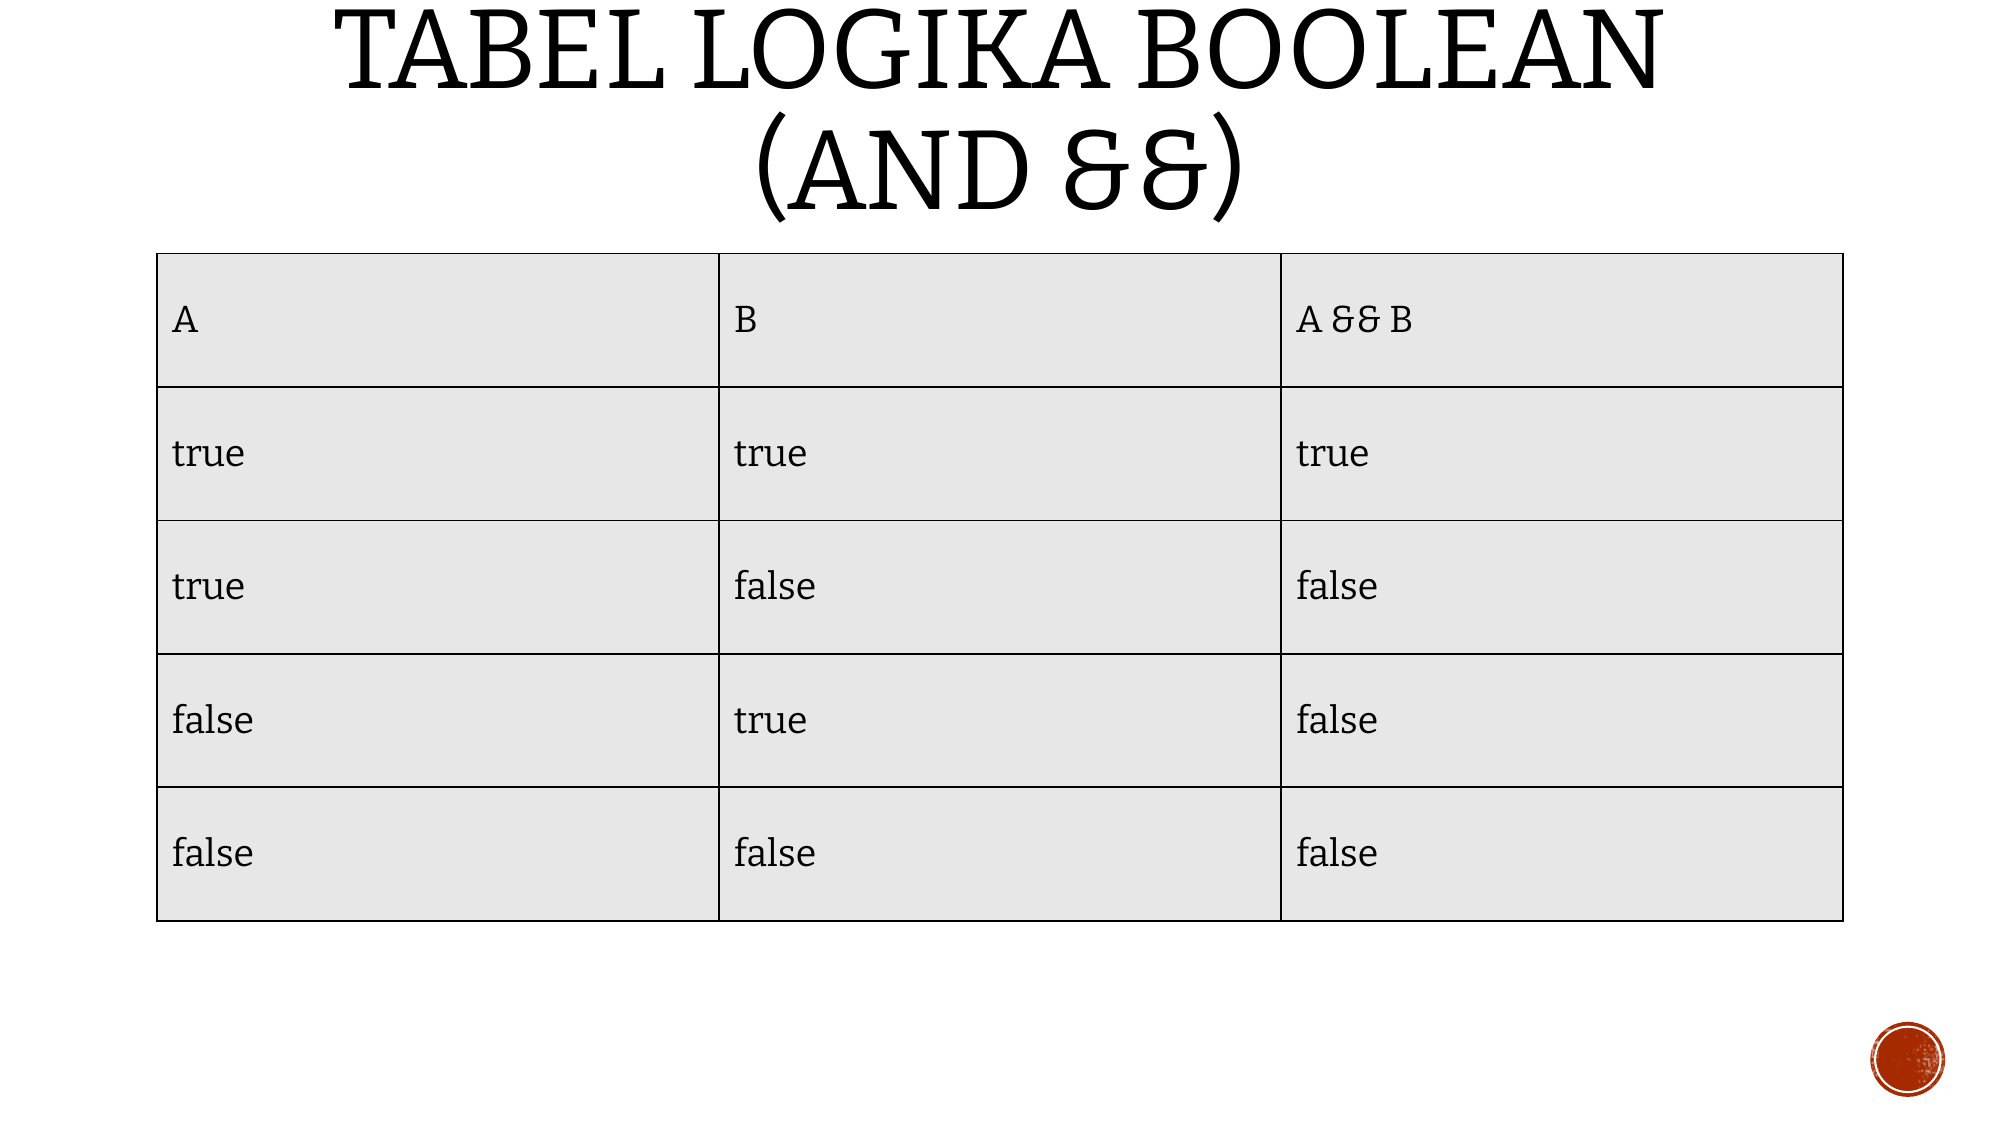

# Tabel logika Boolean (AND &&)
| A | B | A && B |
| --- | --- | --- |
| true | true | true |
| true | false | false |
| false | true | false |
| false | false | false |